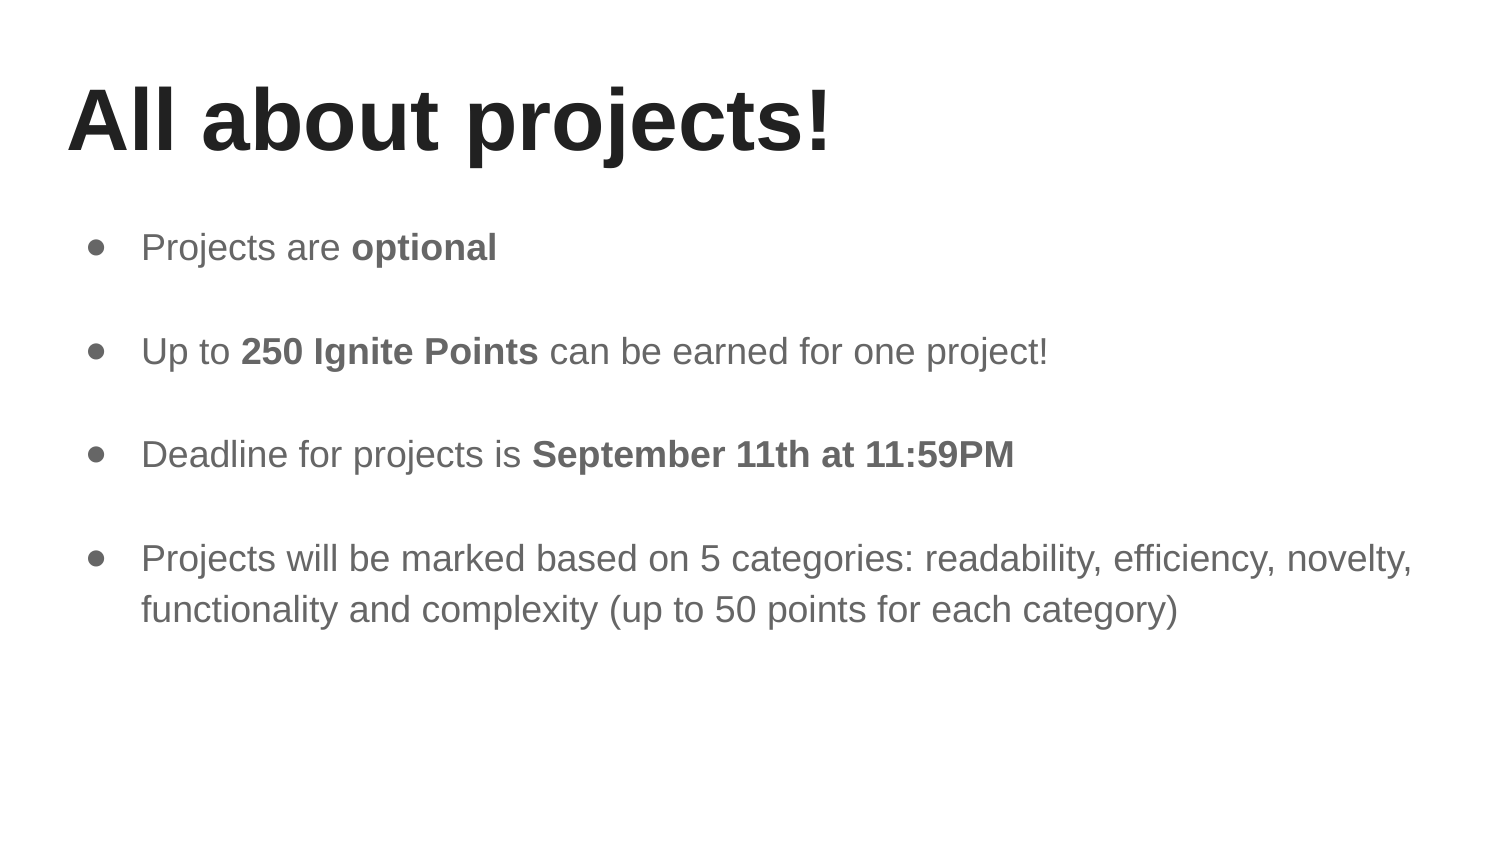

# All about projects!
Projects are optional

Up to 250 Ignite Points can be earned for one project!

Deadline for projects is September 11th at 11:59PM

Projects will be marked based on 5 categories: readability, efficiency, novelty, functionality and complexity (up to 50 points for each category)